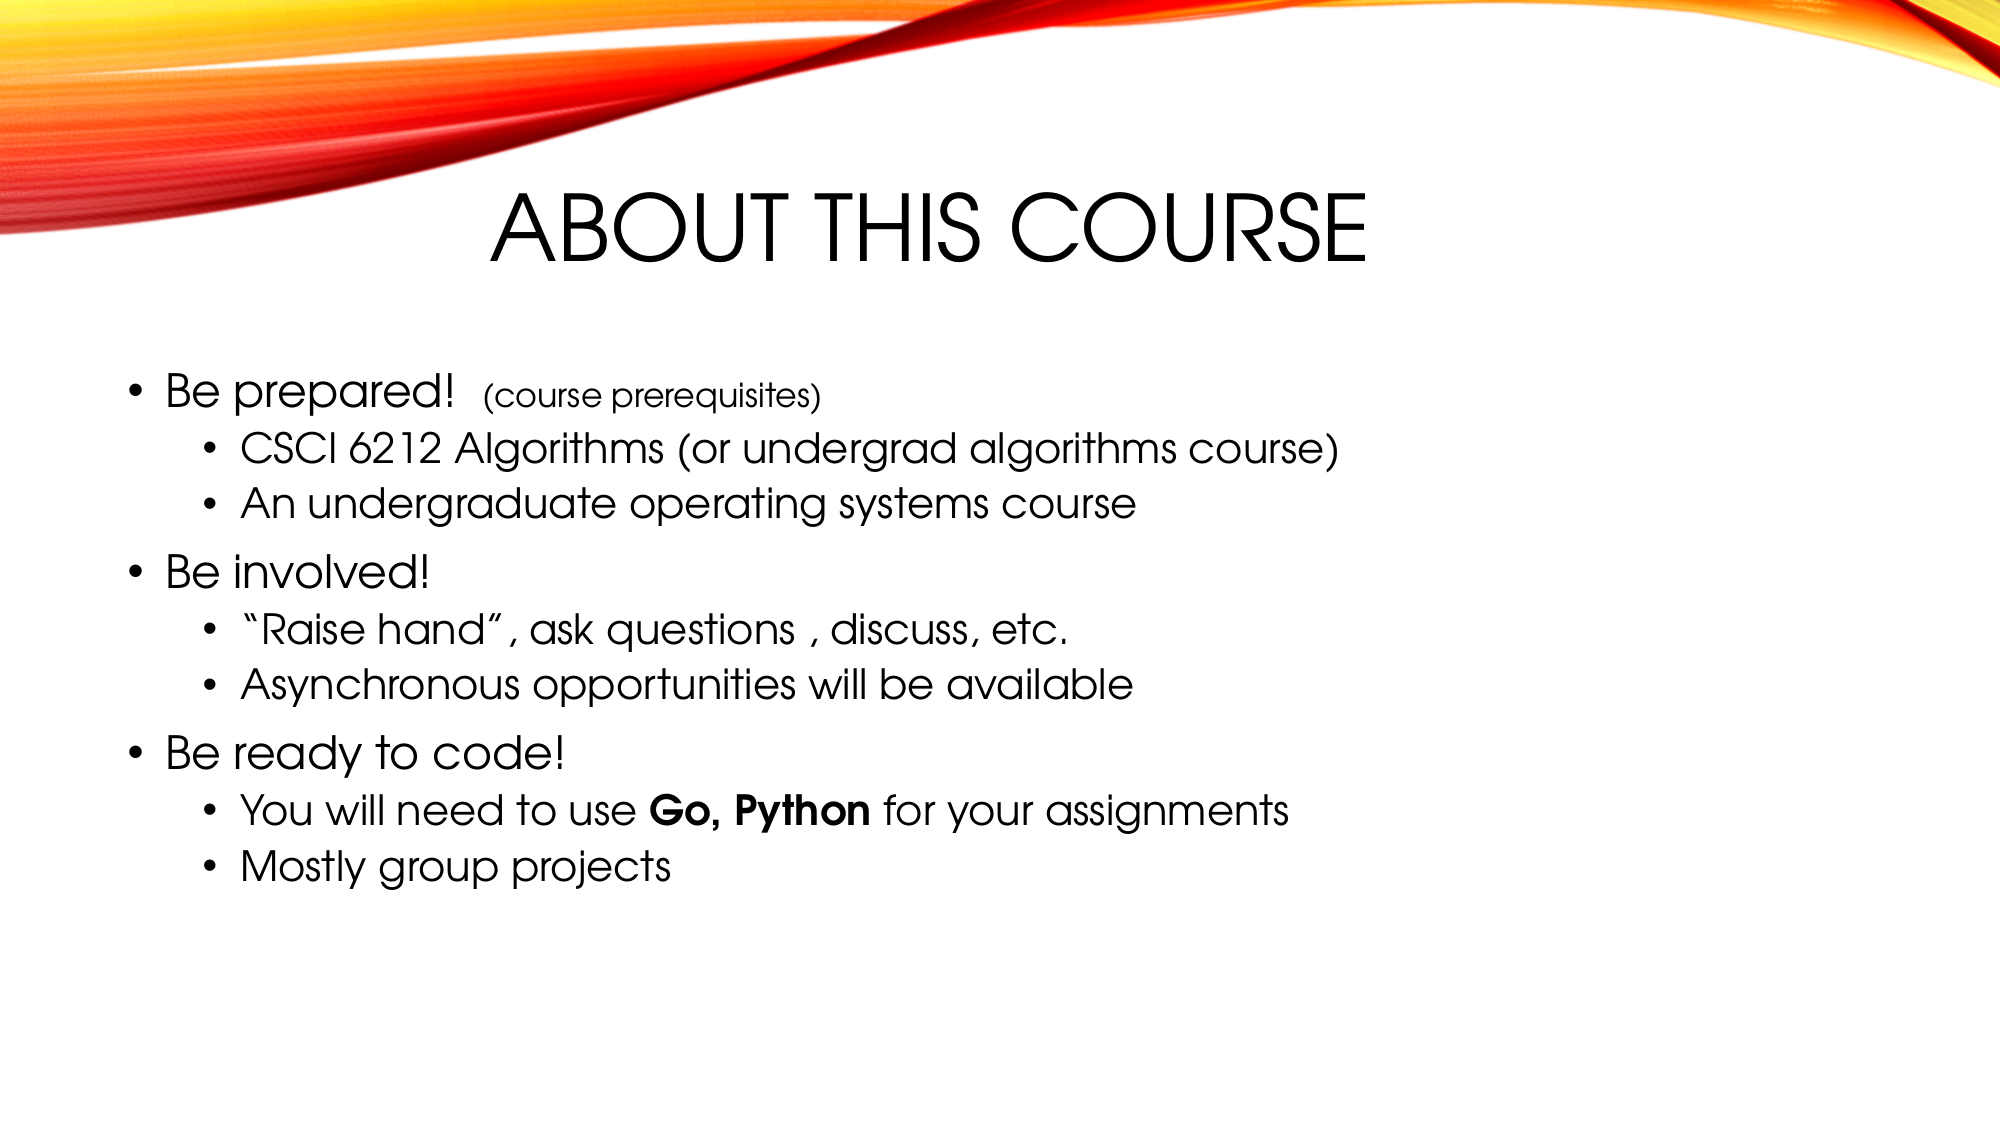

# About This Course
Be prepared!  (course prerequisites)
CSCI 6212 Algorithms (or undergrad algorithms course)
An undergraduate operating systems course
Be involved!
“Raise hand”, ask questions , discuss, etc.
Asynchronous opportunities will be available
Be ready to code!
You will need to use Go, Python for your assignments
Mostly group projects